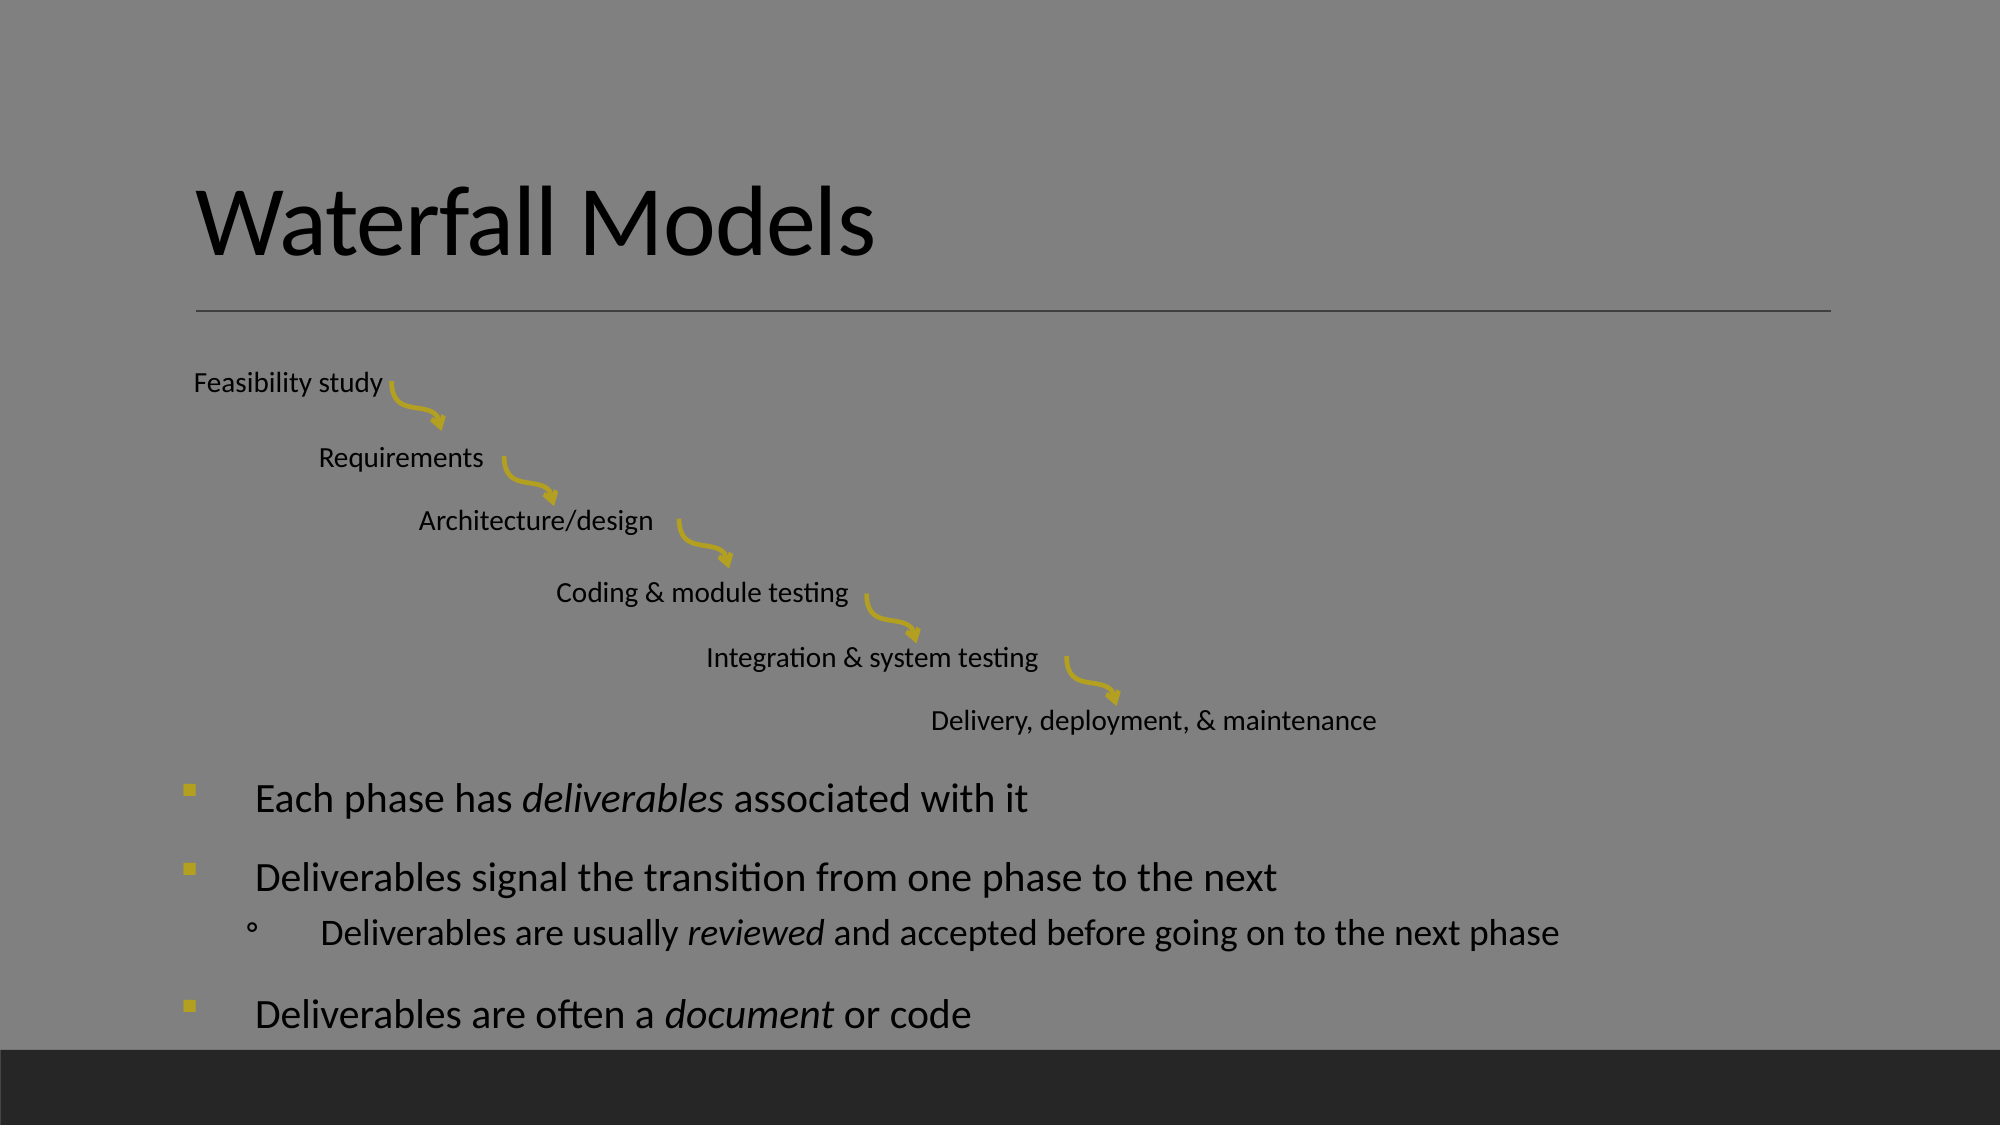

# Waterfall Models
Feasibility study
Requirements
Architecture/design
Coding & module testing
Integration & system testing
Delivery, deployment, & maintenance
Each phase has deliverables associated with it
Deliverables signal the transition from one phase to the next
Deliverables are usually reviewed and accepted before going on to the next phase
Deliverables are often a document or code